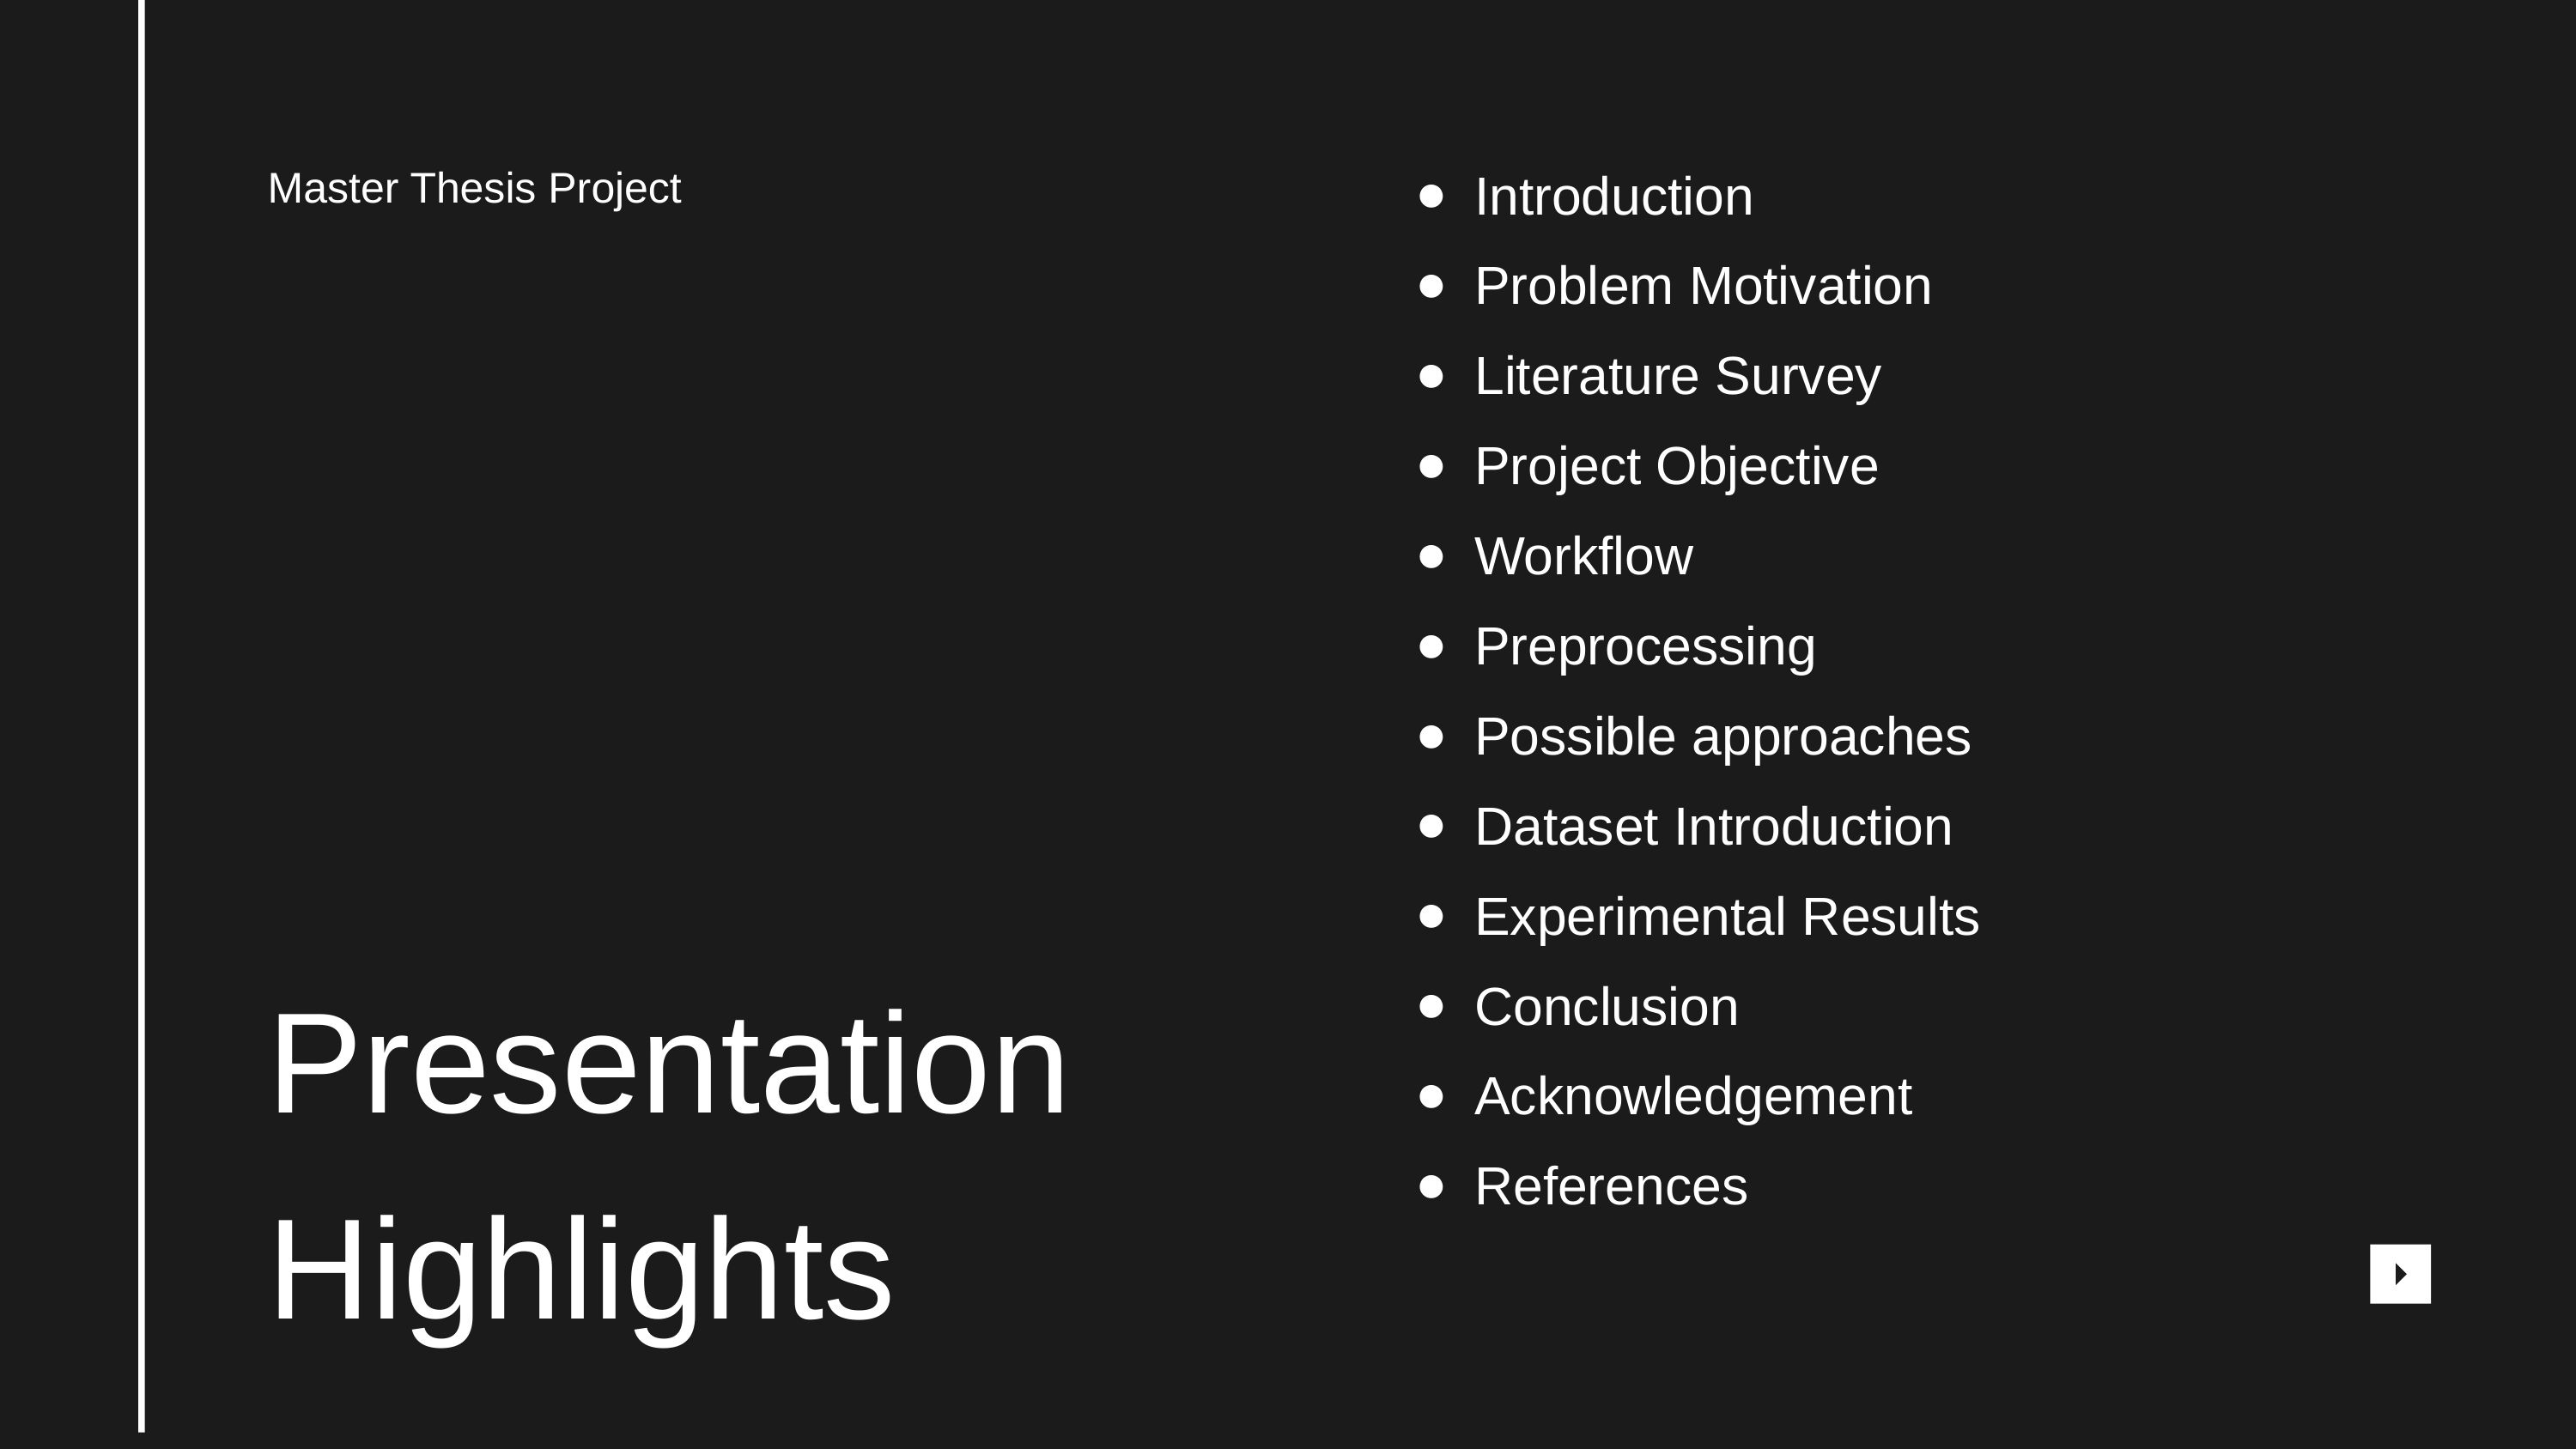

Introduction
Problem Motivation
Literature Survey
Project Objective
Workflow
Preprocessing
Possible approaches
Dataset Introduction
Experimental Results
Conclusion
Acknowledgement
References
Master Thesis Project
Presentation Highlights